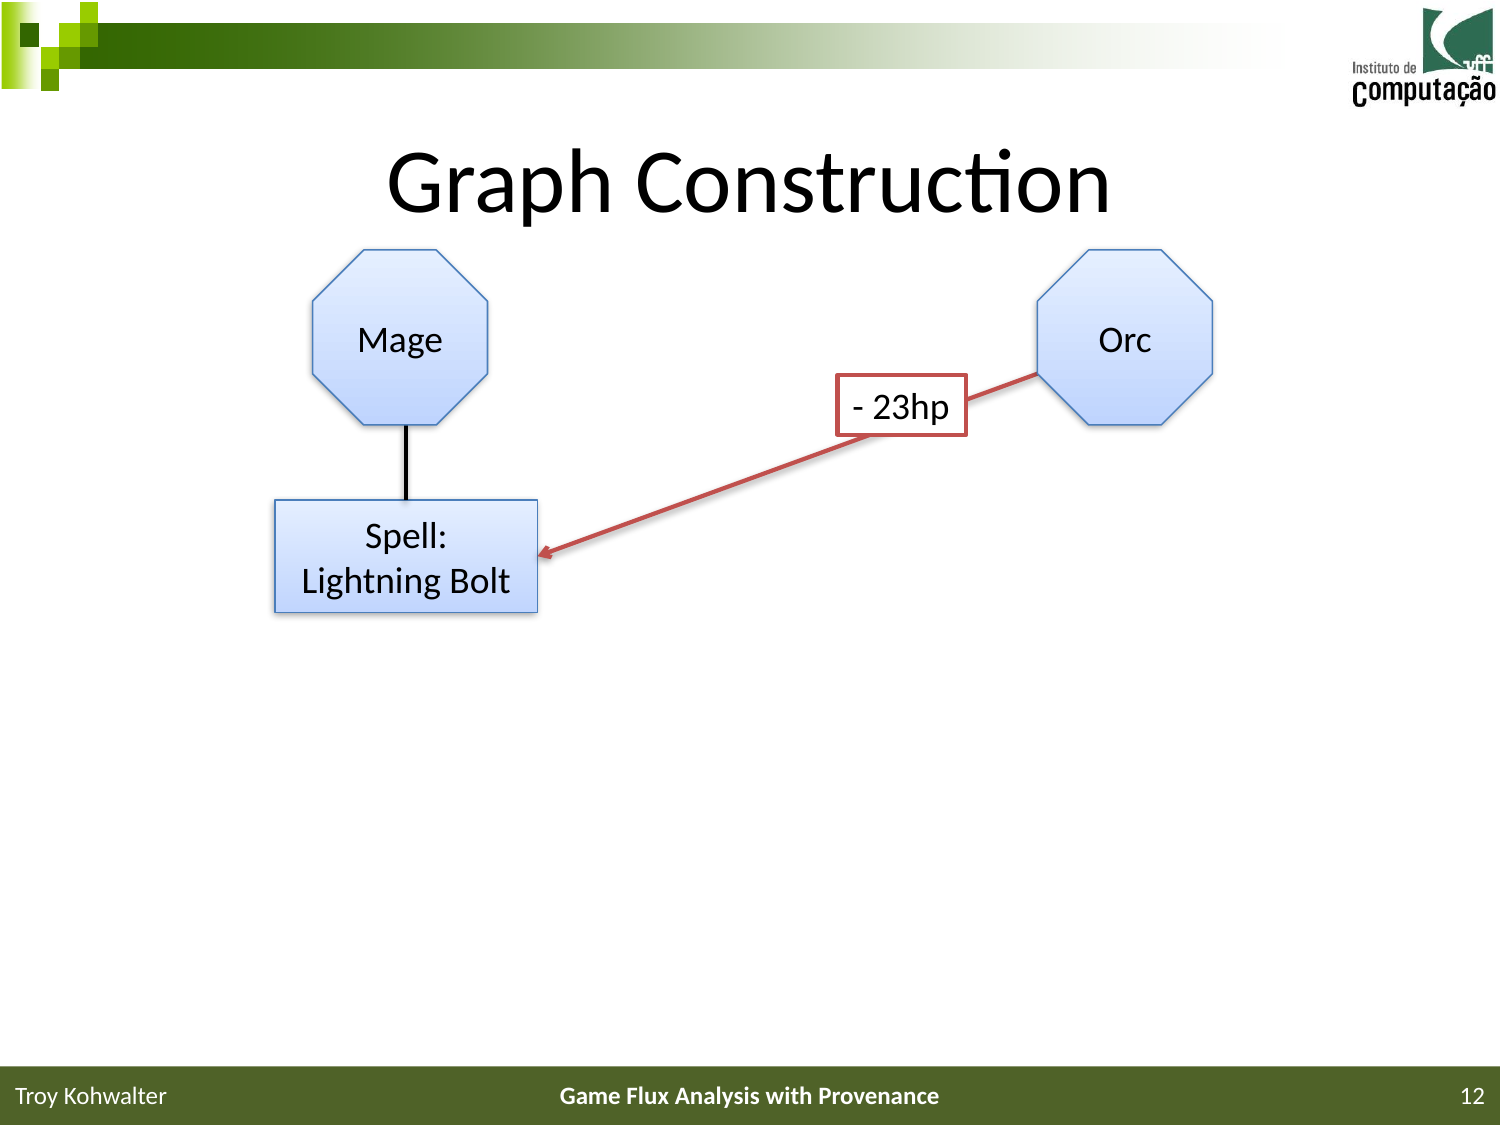

# Graph Construction
Mage
Orc
- 23hp
Spell:
Lightning Bolt
Troy Kohwalter
Game Flux Analysis with Provenance
12